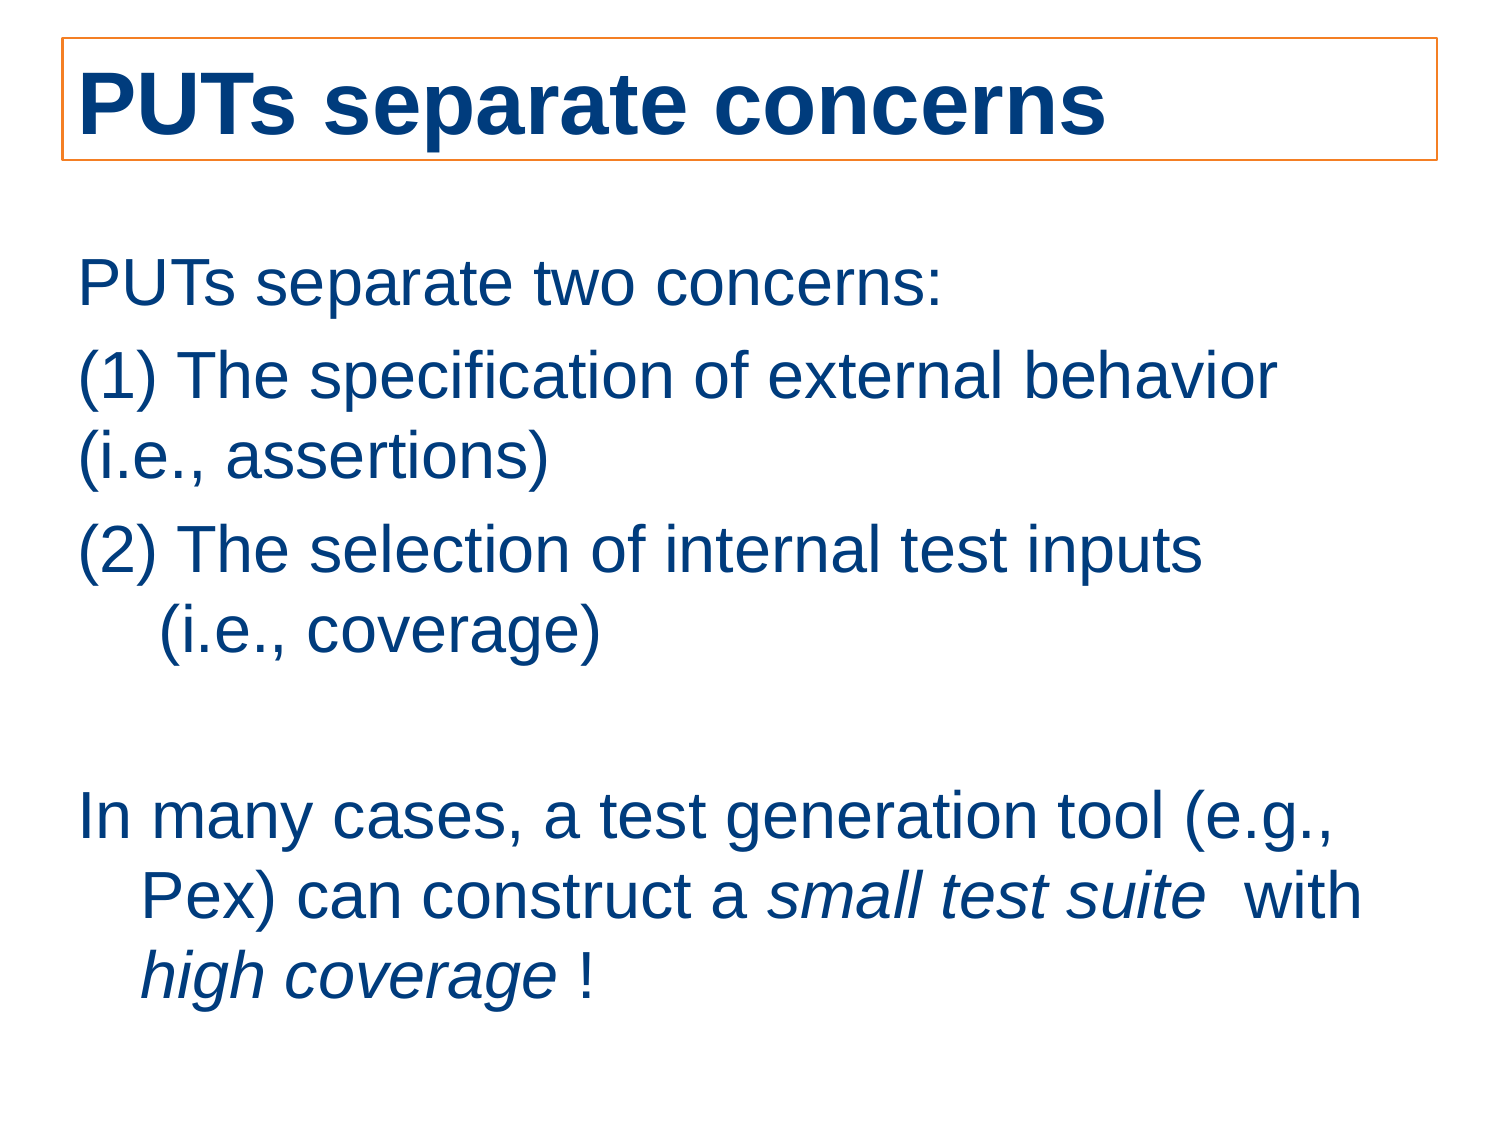

# PUTs separate concerns
PUTs separate two concerns:
(1) The specification of external behavior
(i.e., assertions)
(2) The selection of internal test inputs
 (i.e., coverage)

In many cases, a test generation tool (e.g., Pex) can construct a small test suite  with high coverage !